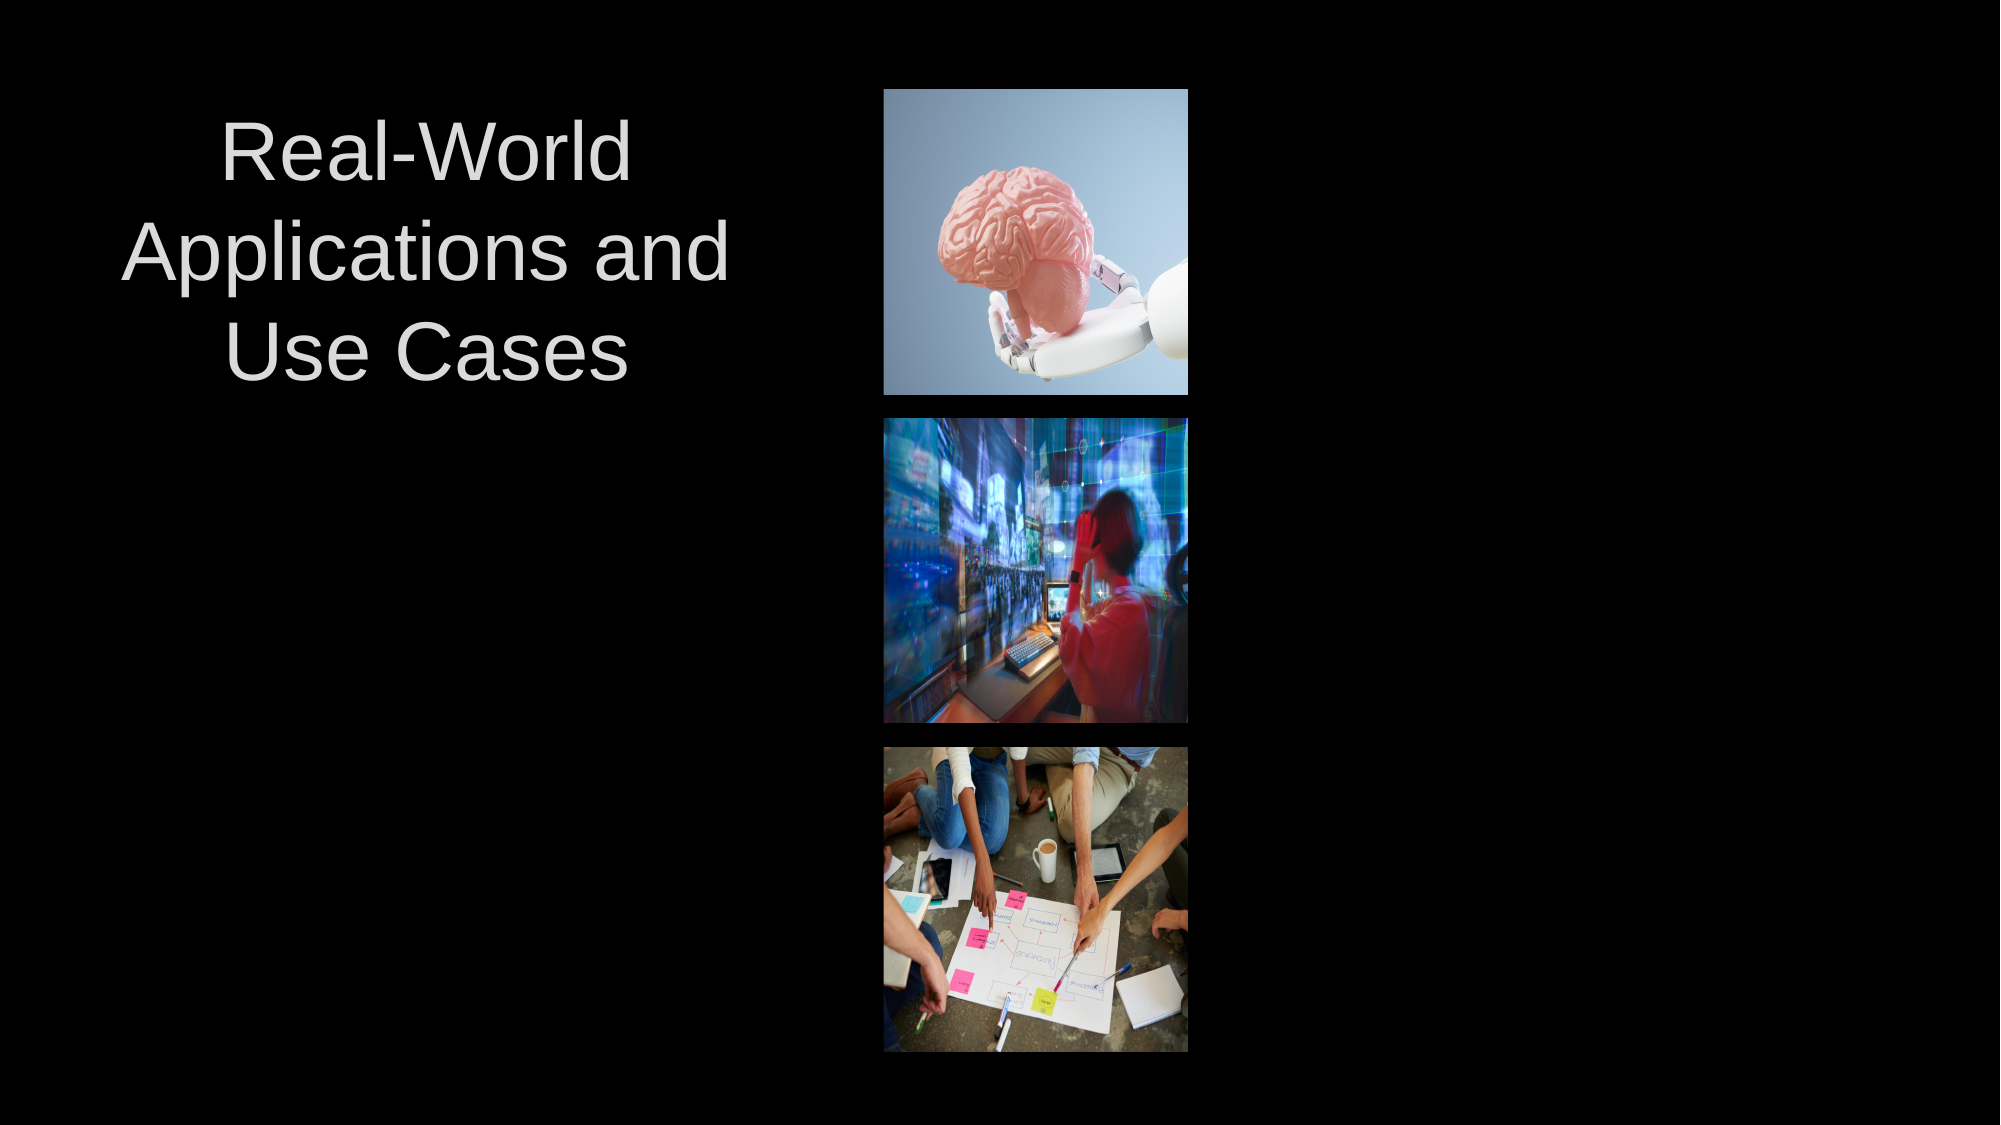

# Real-World Applications and Use Cases
Rehabilitation for Disabilities
BCI technology is being utilized in rehabilitation programs to assist individuals with disabilities in regaining motor functions.
Gaming Enhancements
BCI technology enhances gaming experiences by allowing players to control games using their brain signals, creating a more immersive experience.
Inspiration for New Projects
Exploring BCI applications can inspire innovative ideas for projects in various fields such as healthcare and entertainment.